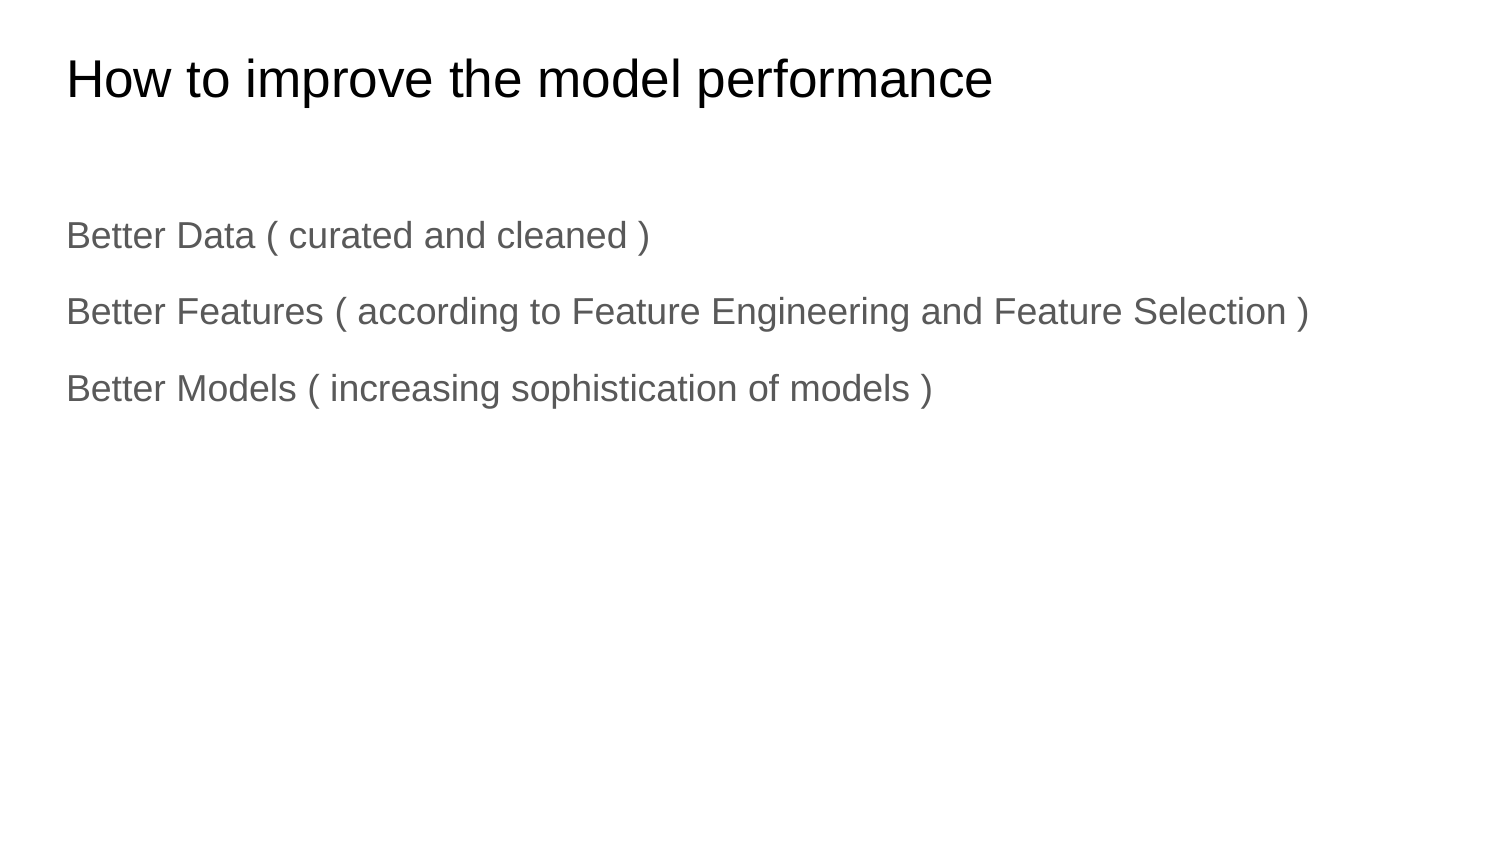

# How to improve the model performance
Better Data ( curated and cleaned )
Better Features ( according to Feature Engineering and Feature Selection )
Better Models ( increasing sophistication of models )